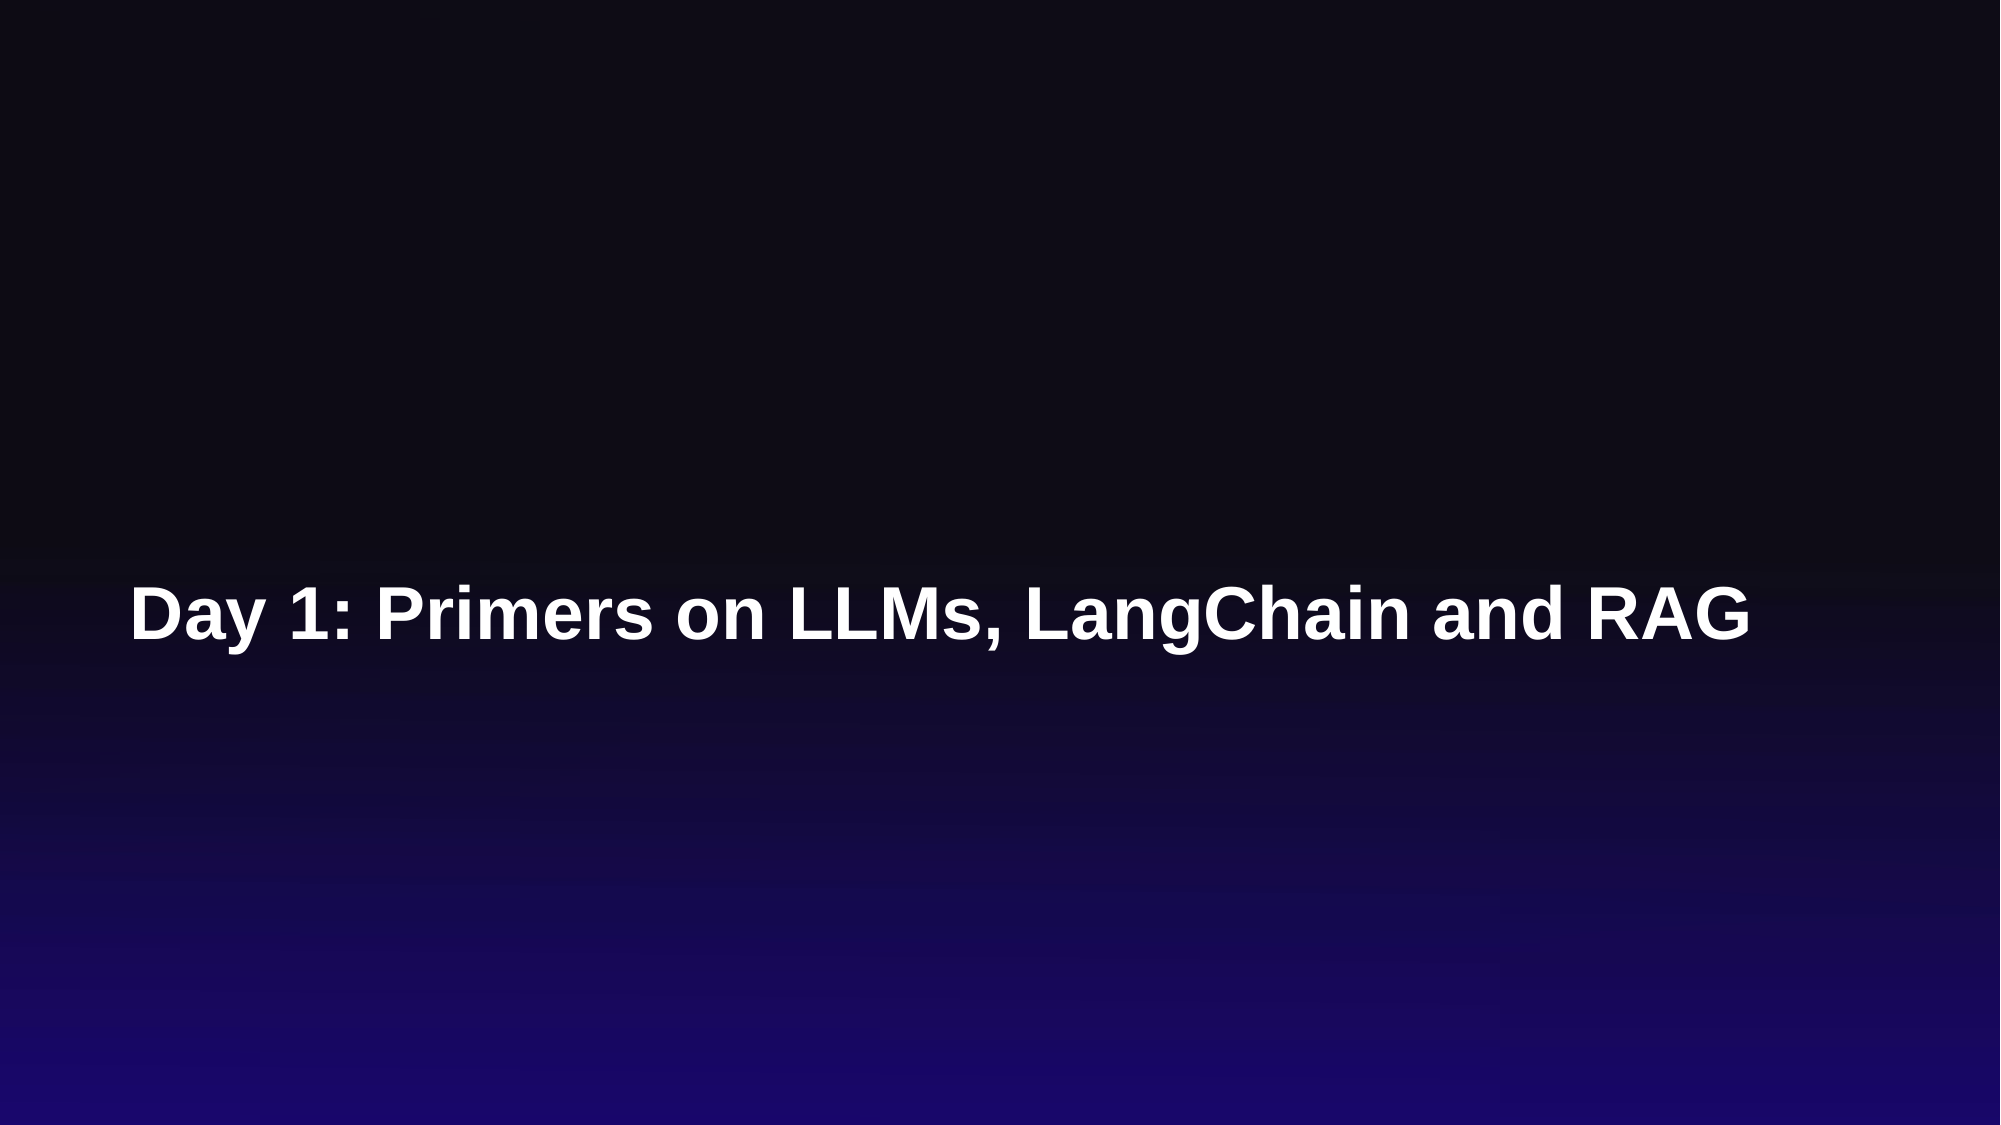

Day 1: Primers on LLMs, LangChain and RAG